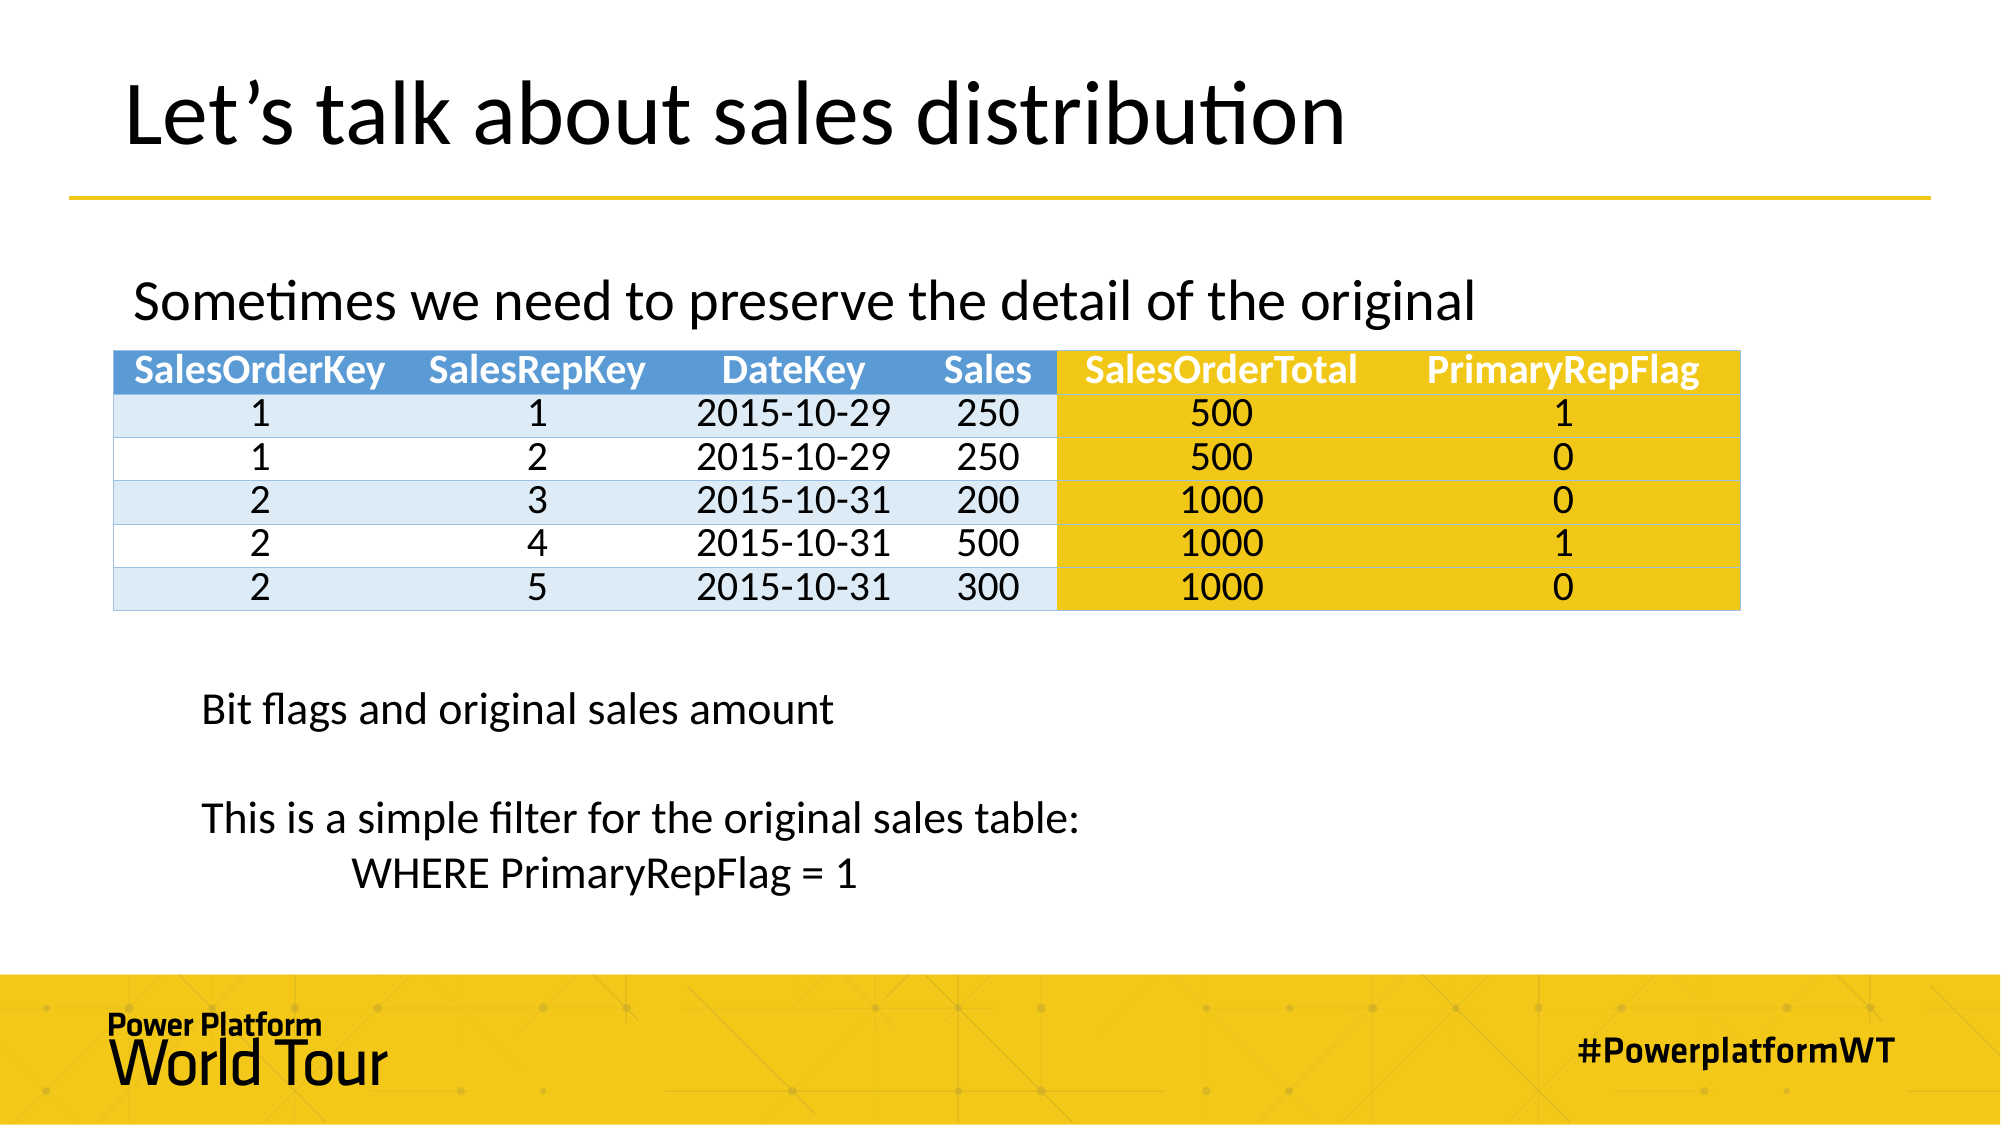

# Let’s talk about sales distribution
Sometimes we need to preserve the detail of the original
| SalesOrderKey | SalesRepKey | DateKey | Sales | SalesOrderTotal | PrimaryRepFlag |
| --- | --- | --- | --- | --- | --- |
| 1 | 1 | 2015-10-29 | 250 | 500 | 1 |
| 1 | 2 | 2015-10-29 | 250 | 500 | 0 |
| 2 | 3 | 2015-10-31 | 200 | 1000 | 0 |
| 2 | 4 | 2015-10-31 | 500 | 1000 | 1 |
| 2 | 5 | 2015-10-31 | 300 | 1000 | 0 |
Bit flags and original sales amount

This is a simple filter for the original sales table:
	WHERE PrimaryRepFlag = 1